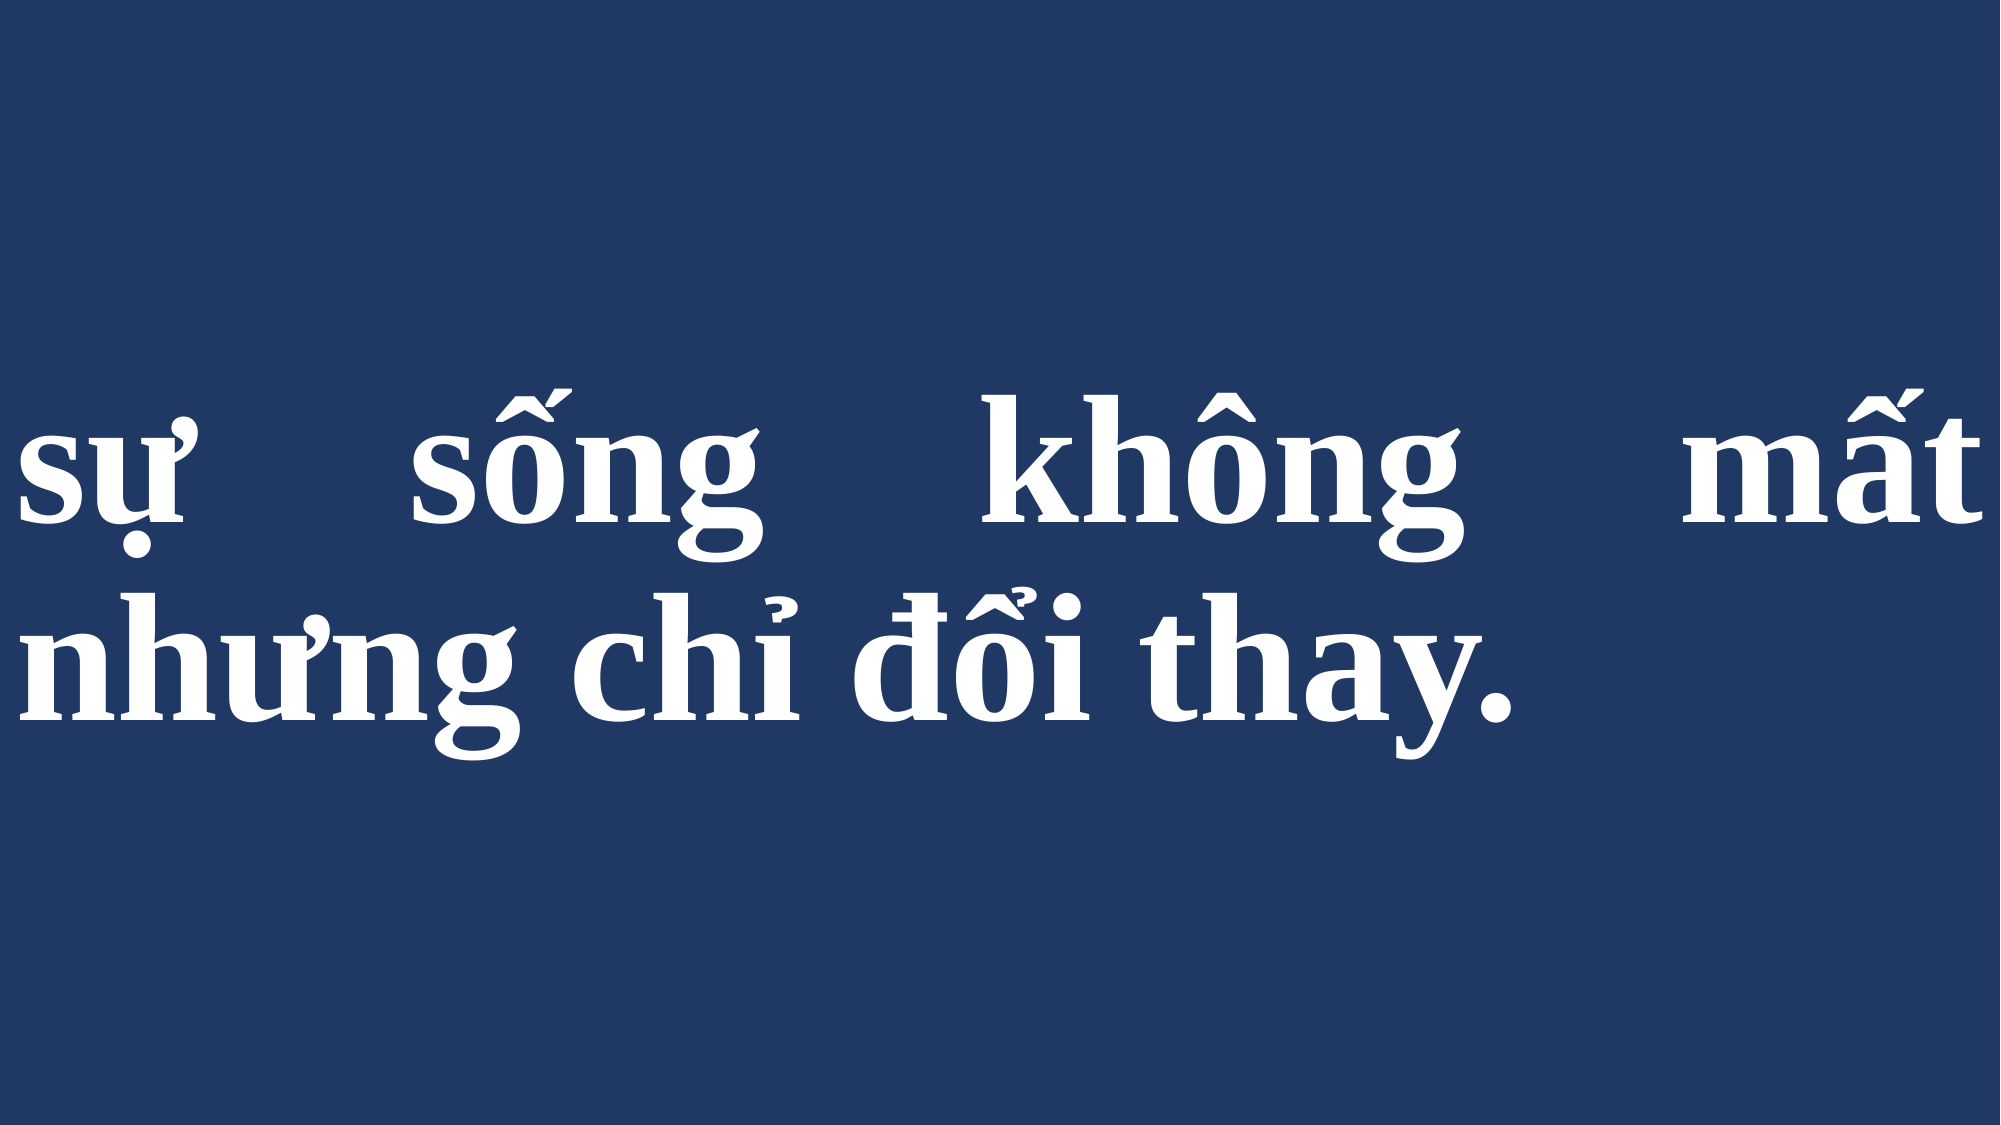

# sự sống không mất nhưng chỉ đổi thay.